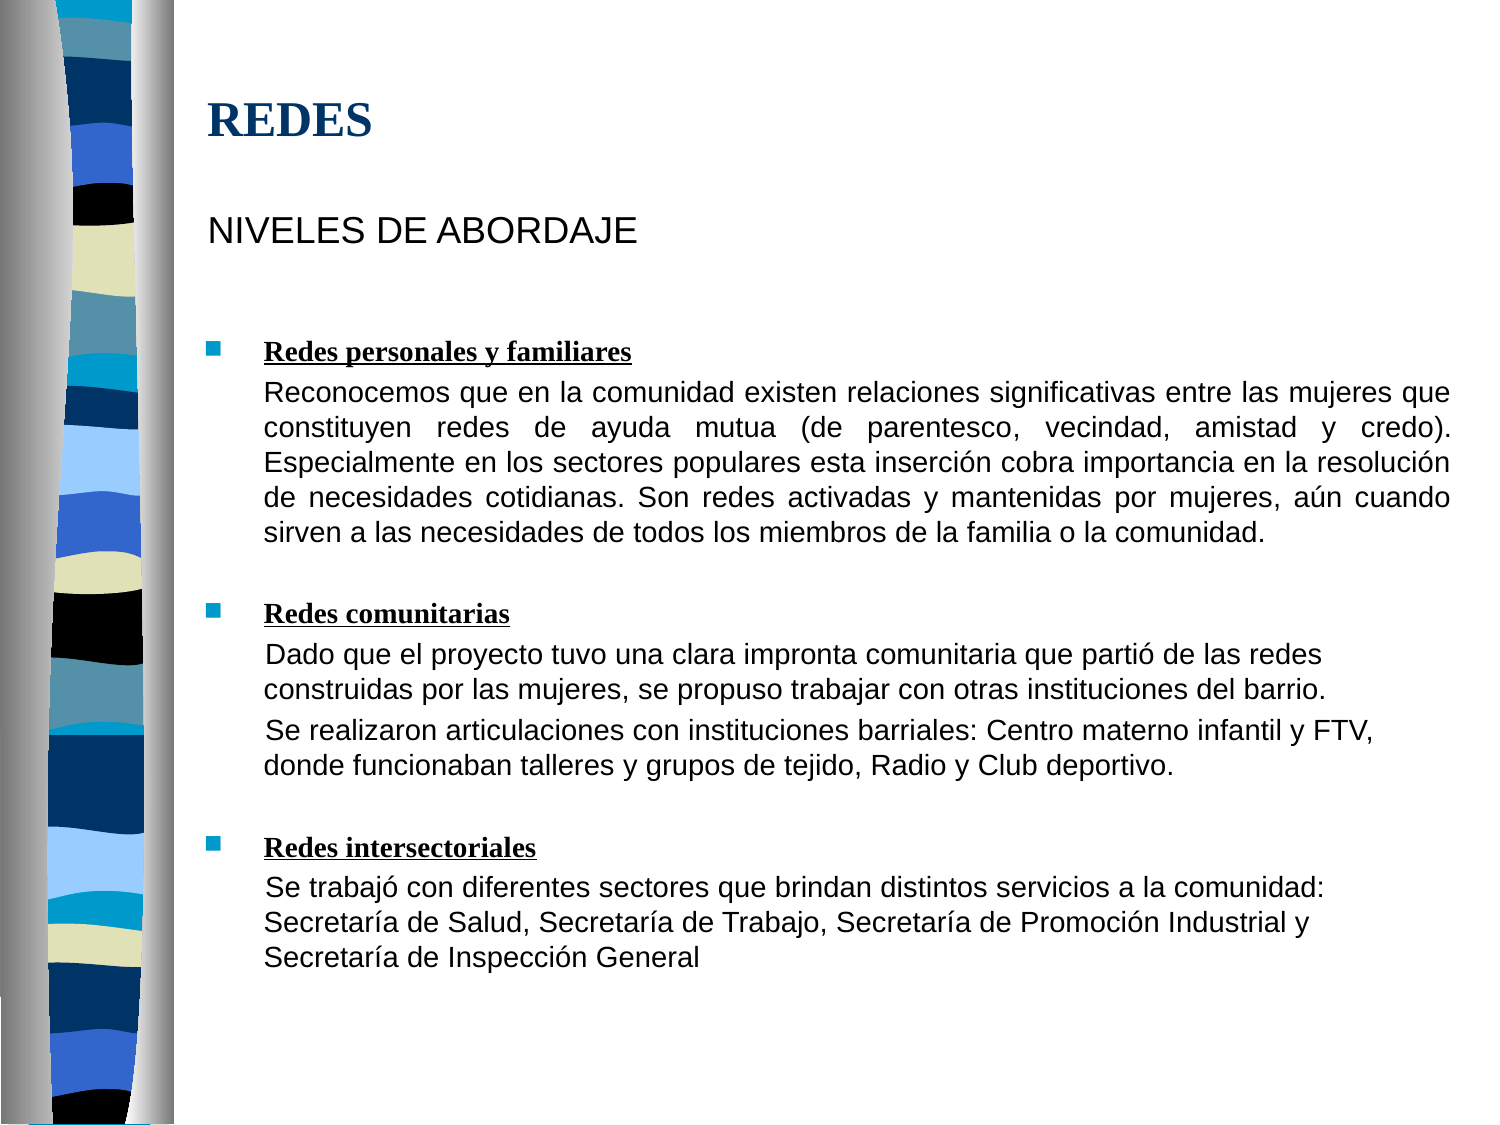

# REDES NIVELES DE ABORDAJE
Redes personales y familiares
      Reconocemos que en la comunidad existen relaciones significativas entre las mujeres que constituyen redes de ayuda mutua (de parentesco, vecindad, amistad y credo). Especialmente en los sectores populares esta inserción cobra importancia en la resolución de necesidades cotidianas. Son redes activadas y mantenidas por mujeres, aún cuando sirven a las necesidades de todos los miembros de la familia o la comunidad.

Redes comunitarias
       Dado que el proyecto tuvo una clara impronta comunitaria que partió de las redes construidas por las mujeres, se propuso trabajar con otras instituciones del barrio.
       Se realizaron articulaciones con instituciones barriales: Centro materno infantil y FTV, donde funcionaban talleres y grupos de tejido, Radio y Club deportivo.

Redes intersectoriales
       Se trabajó con diferentes sectores que brindan distintos servicios a la comunidad: Secretaría de Salud, Secretaría de Trabajo, Secretaría de Promoción Industrial y Secretaría de Inspección General